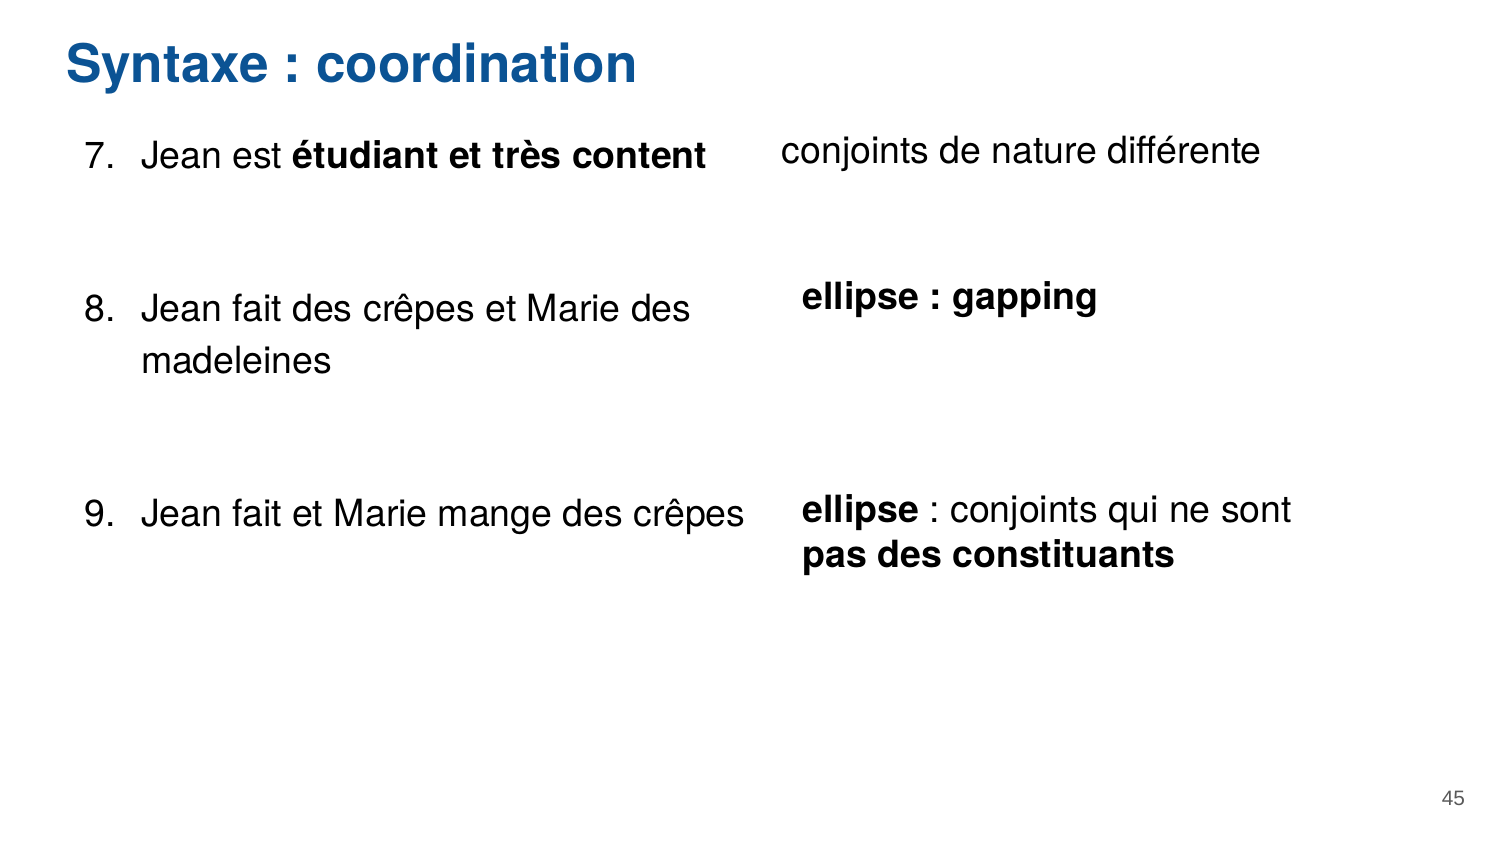

# Syntaxe : coordination
Jean est étudiant et très content

Jean fait des crêpes et Marie des madeleines

Jean fait et Marie mange des crêpes

conjoints de nature différente

ellipse : gapping
ellipse : conjoints qui ne sont pas des constituants
45